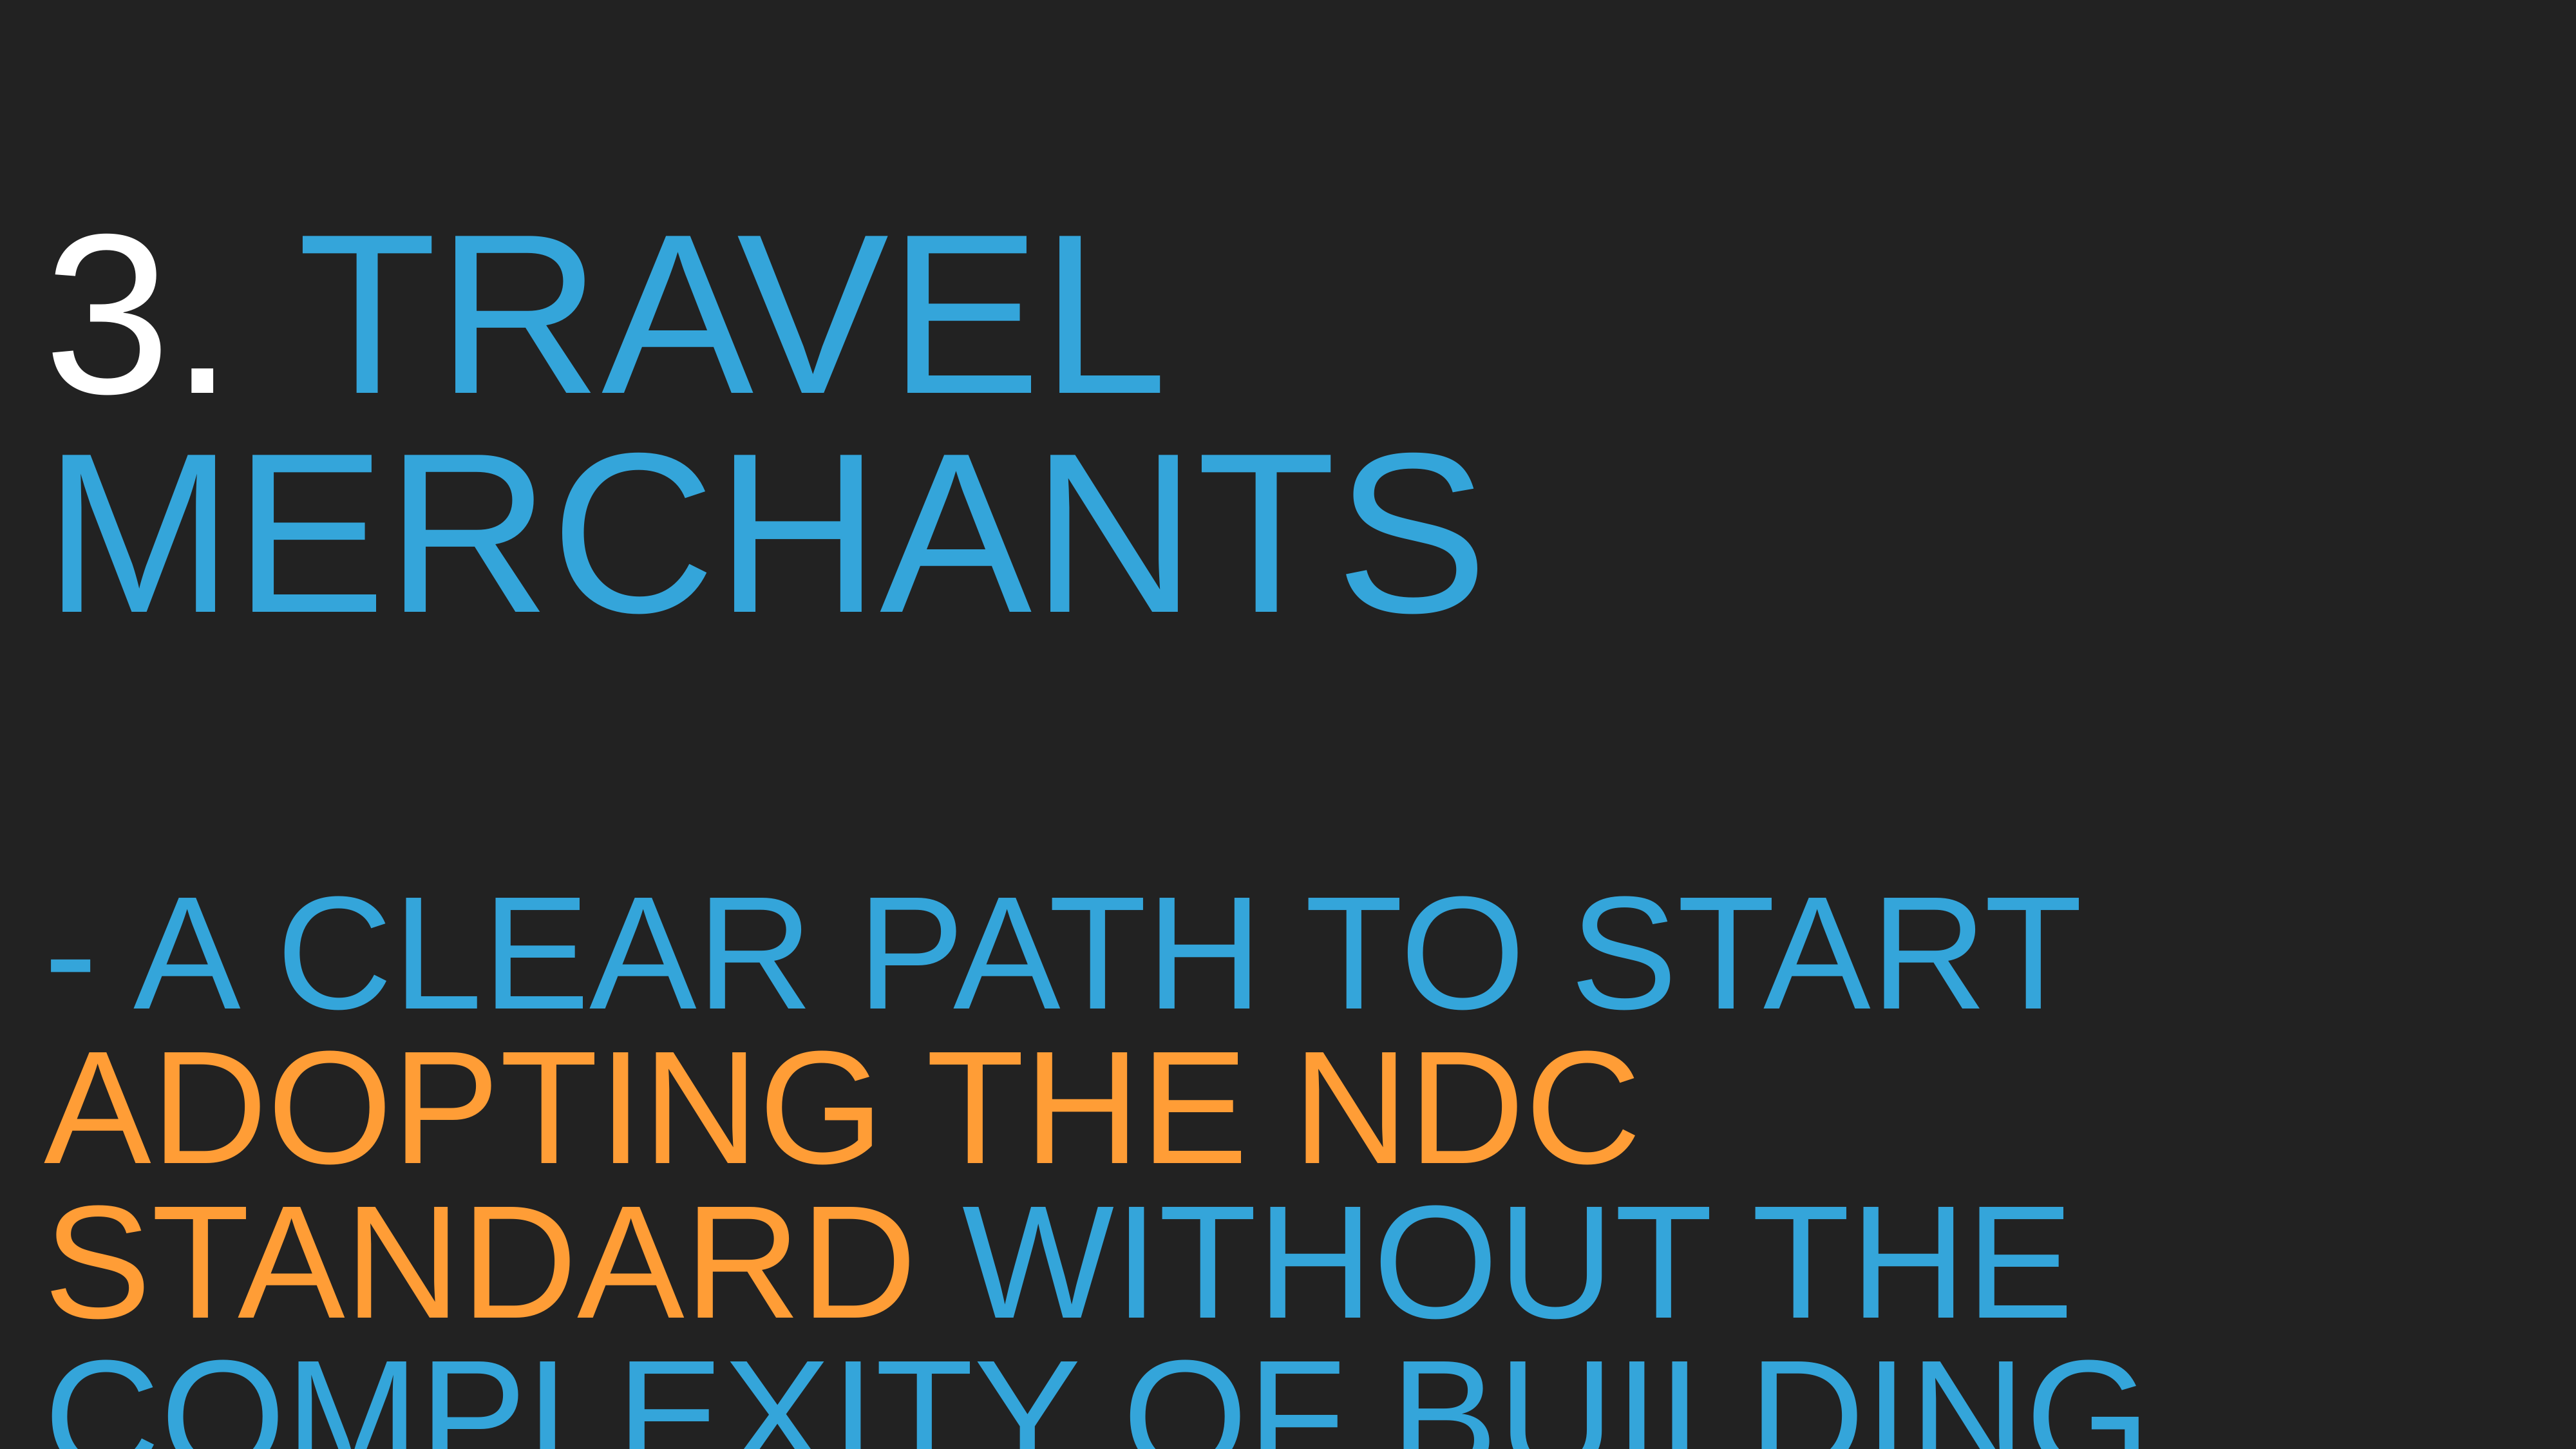

# 3. Travel Merchants

- A clear path to start adopting the NDC standard without the complexity of building fully compliant NDC systems*